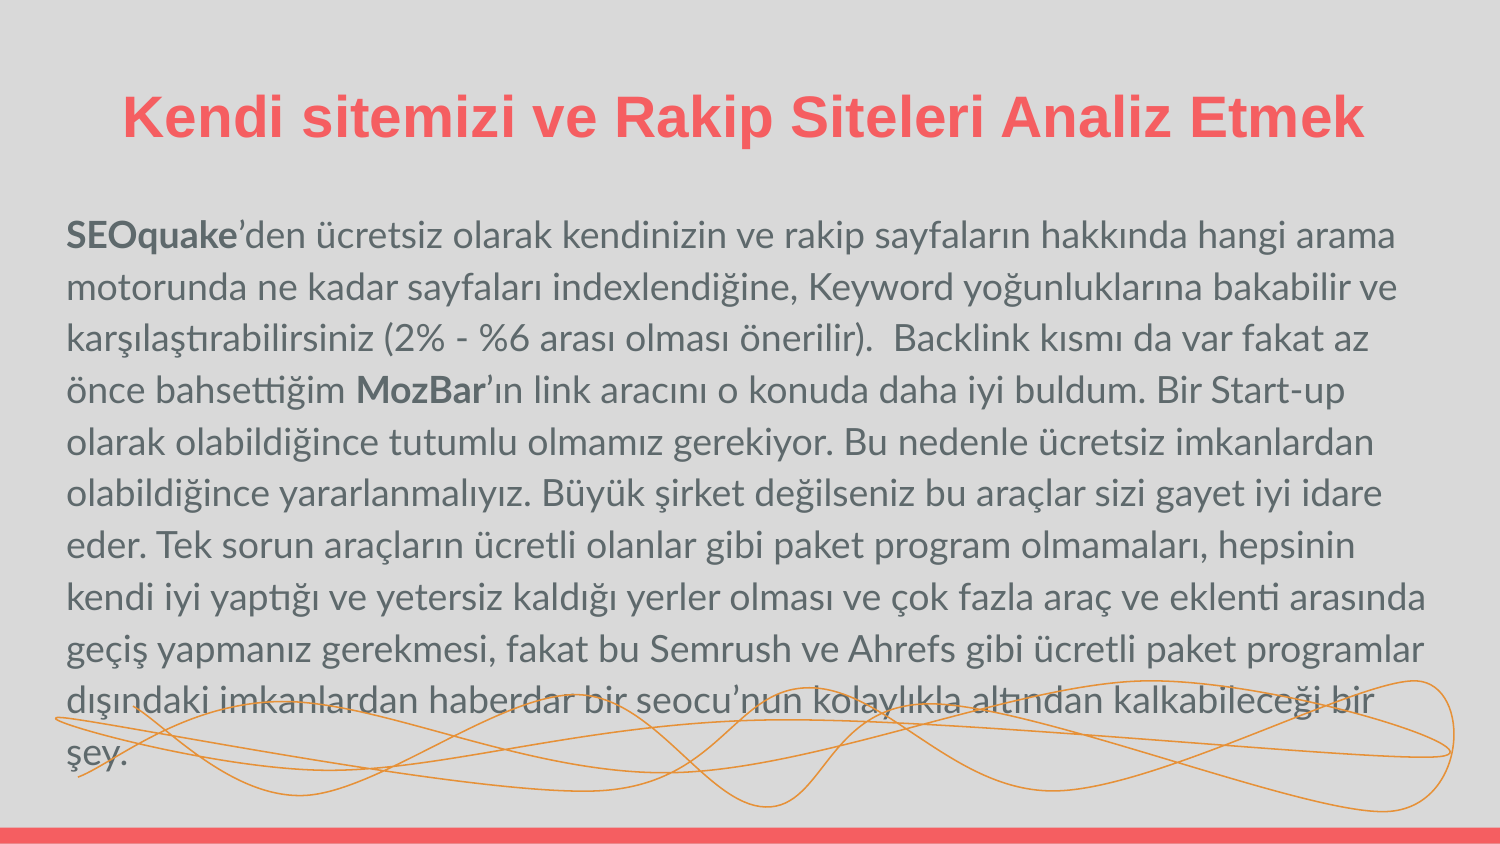

# Kendi sitemizi ve Rakip Siteleri Analiz Etmek
SEOquake’den ücretsiz olarak kendinizin ve rakip sayfaların hakkında hangi arama motorunda ne kadar sayfaları indexlendiğine, Keyword yoğunluklarına bakabilir ve karşılaştırabilirsiniz (2% - %6 arası olması önerilir).  Backlink kısmı da var fakat az önce bahsettiğim MozBar’ın link aracını o konuda daha iyi buldum. Bir Start-up olarak olabildiğince tutumlu olmamız gerekiyor. Bu nedenle ücretsiz imkanlardan olabildiğince yararlanmalıyız. Büyük şirket değilseniz bu araçlar sizi gayet iyi idare eder. Tek sorun araçların ücretli olanlar gibi paket program olmamaları, hepsinin kendi iyi yaptığı ve yetersiz kaldığı yerler olması ve çok fazla araç ve eklenti arasında geçiş yapmanız gerekmesi, fakat bu Semrush ve Ahrefs gibi ücretli paket programlar dışındaki imkanlardan haberdar bir seocu’nun kolaylıkla altından kalkabileceği bir şey.